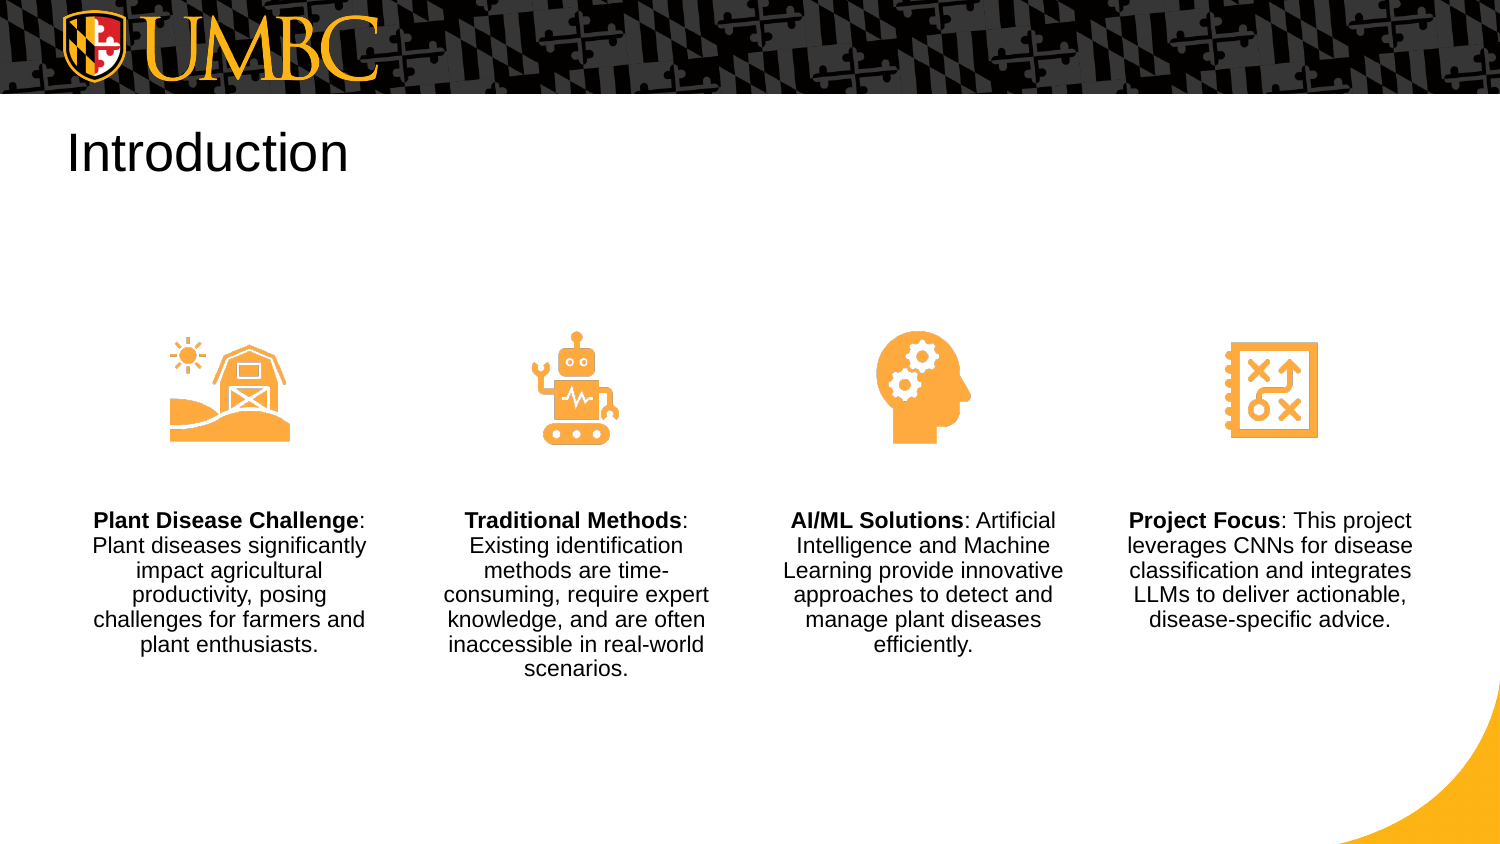

# Introduction
Plant Disease Challenge: Plant diseases significantly impact agricultural productivity, posing challenges for farmers and plant enthusiasts.
Traditional Methods: Existing identification methods are time-consuming, require expert knowledge, and are often inaccessible in real-world scenarios.
AI/ML Solutions: Artificial Intelligence and Machine Learning provide innovative approaches to detect and manage plant diseases efficiently.
Project Focus: This project leverages CNNs for disease classification and integrates LLMs to deliver actionable, disease-specific advice.